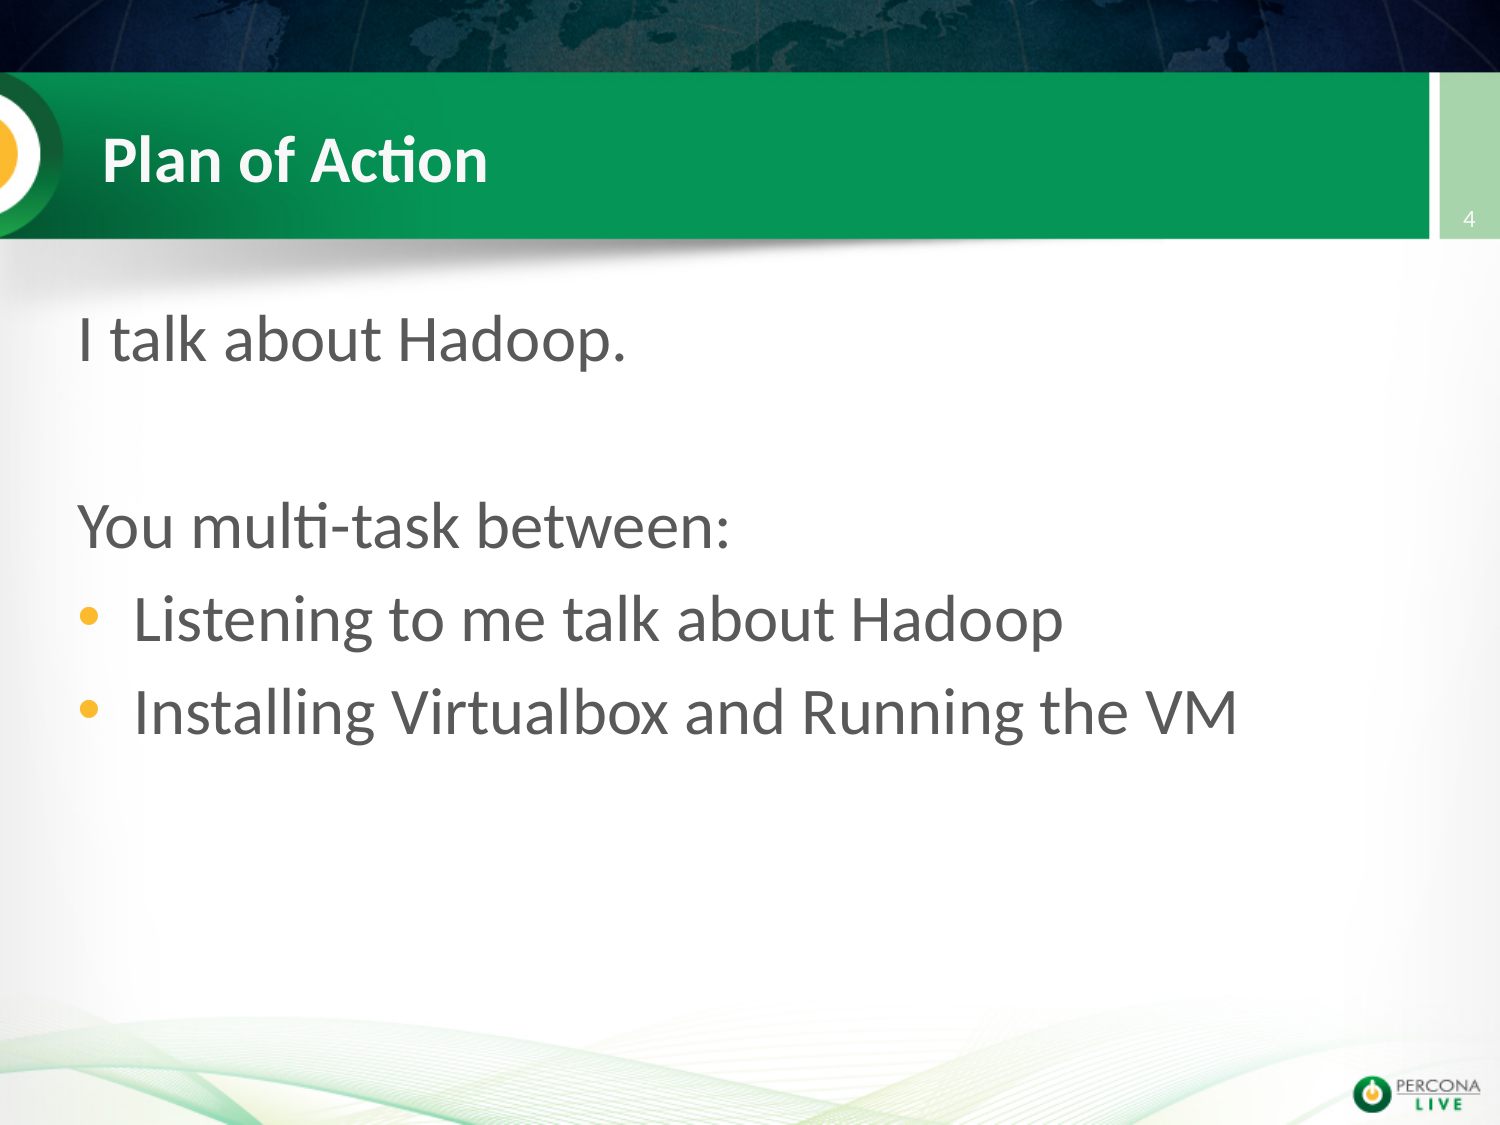

# Plan of Action
4
I talk about Hadoop.

You multi-task between:
Listening to me talk about Hadoop
Installing Virtualbox and Running the VM